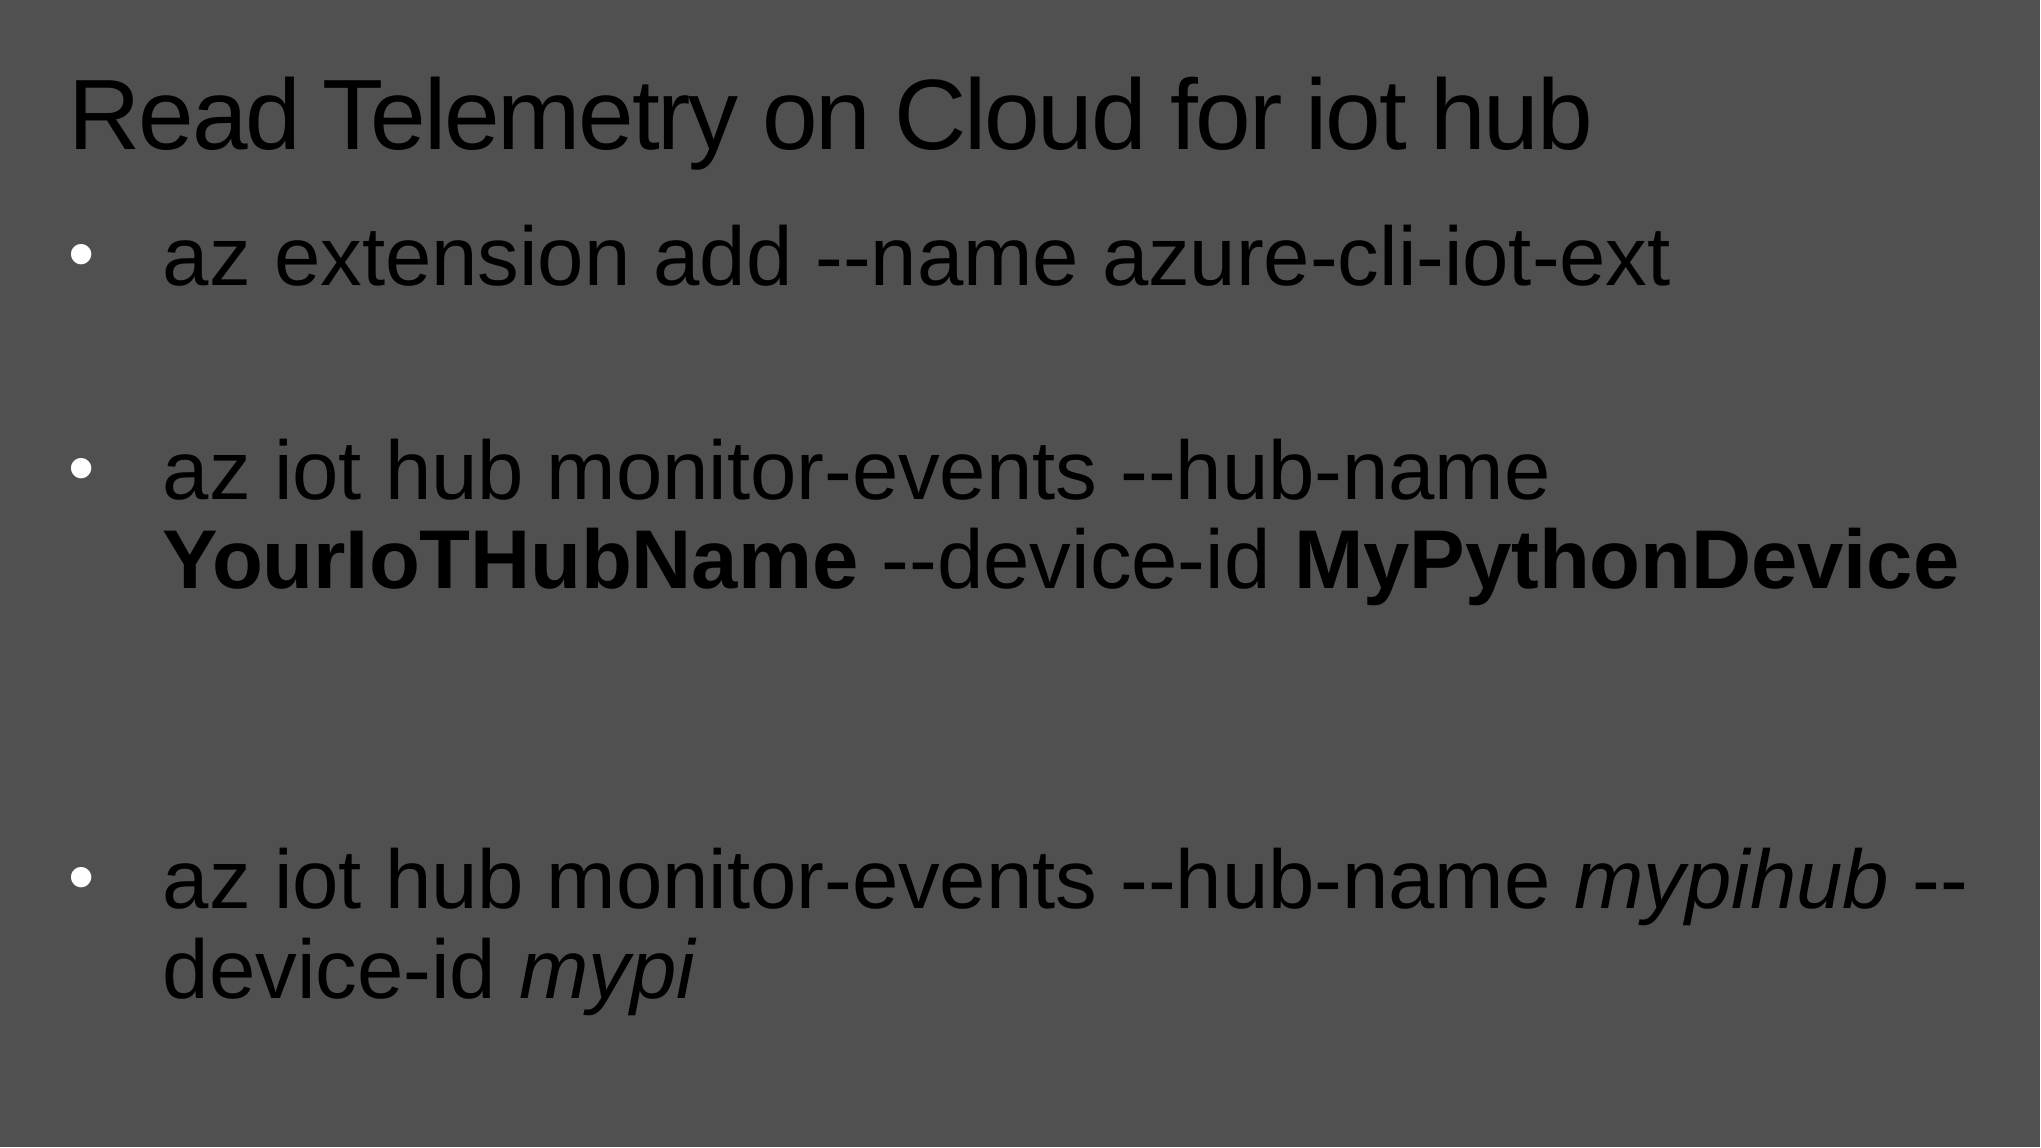

# Read Telemetry on Cloud for iot hub
az extension add --name azure-cli-iot-ext

az iot hub monitor-events --hub-name YourIoTHubName --device-id MyPythonDevice

az iot hub monitor-events --hub-name mypihub --device-id mypi